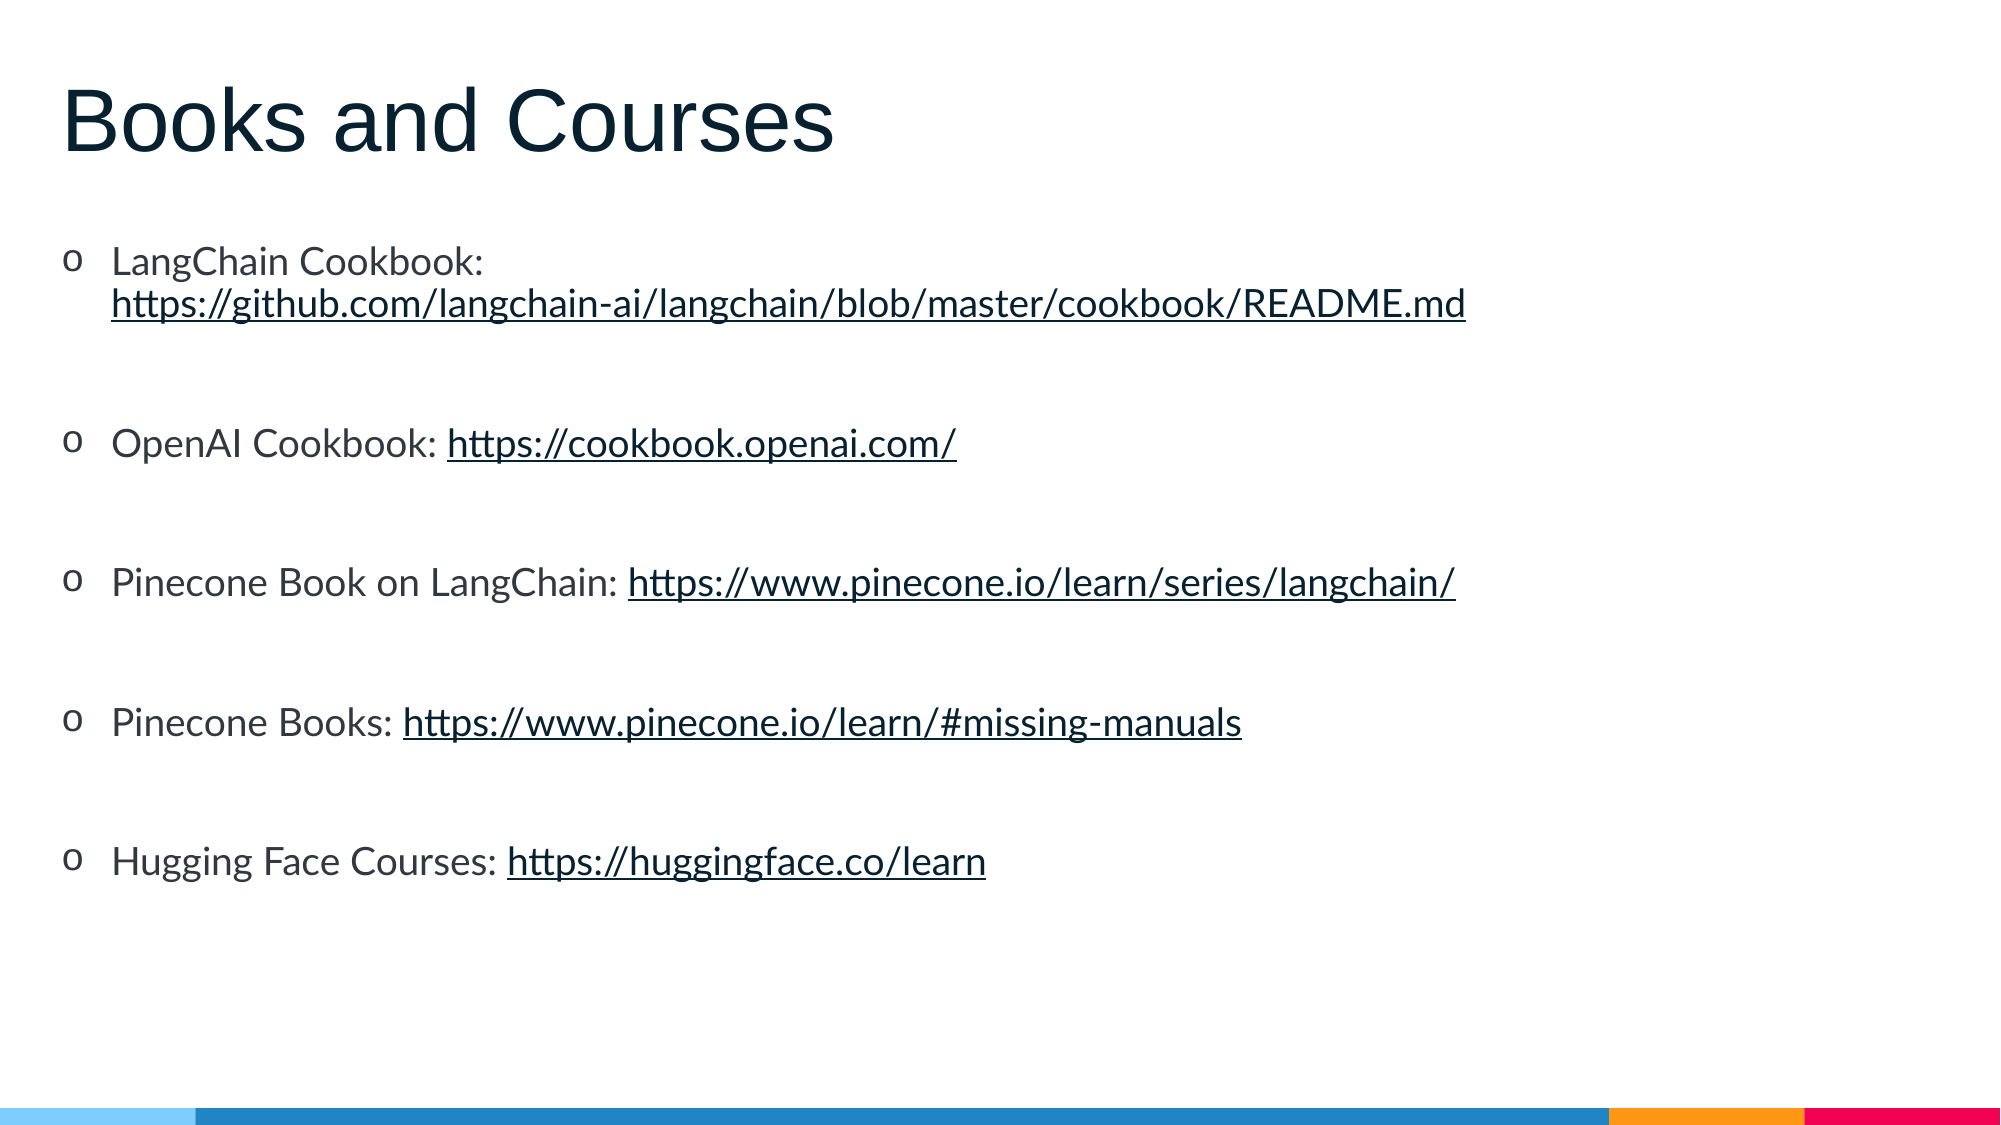

# Books and Courses
LangChain Cookbook: https://github.com/langchain-ai/langchain/blob/master/cookbook/README.md

OpenAI Cookbook: https://cookbook.openai.com/

Pinecone Book on LangChain: https://www.pinecone.io/learn/series/langchain/

Pinecone Books: https://www.pinecone.io/learn/#missing-manuals

Hugging Face Courses: https://huggingface.co/learn